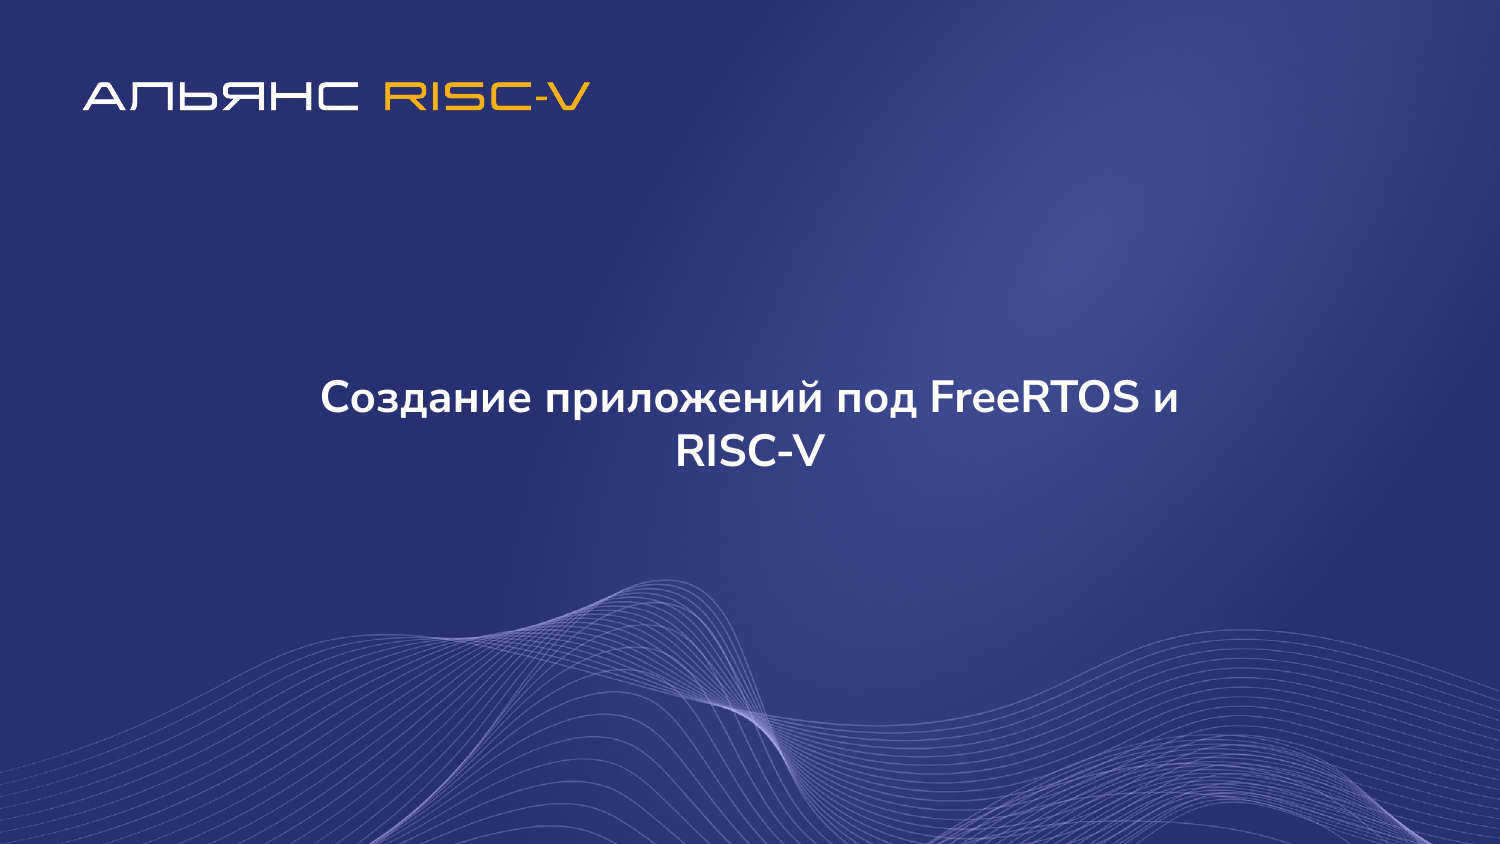

# Создание приложений под FreeRTOS и RISC‑V